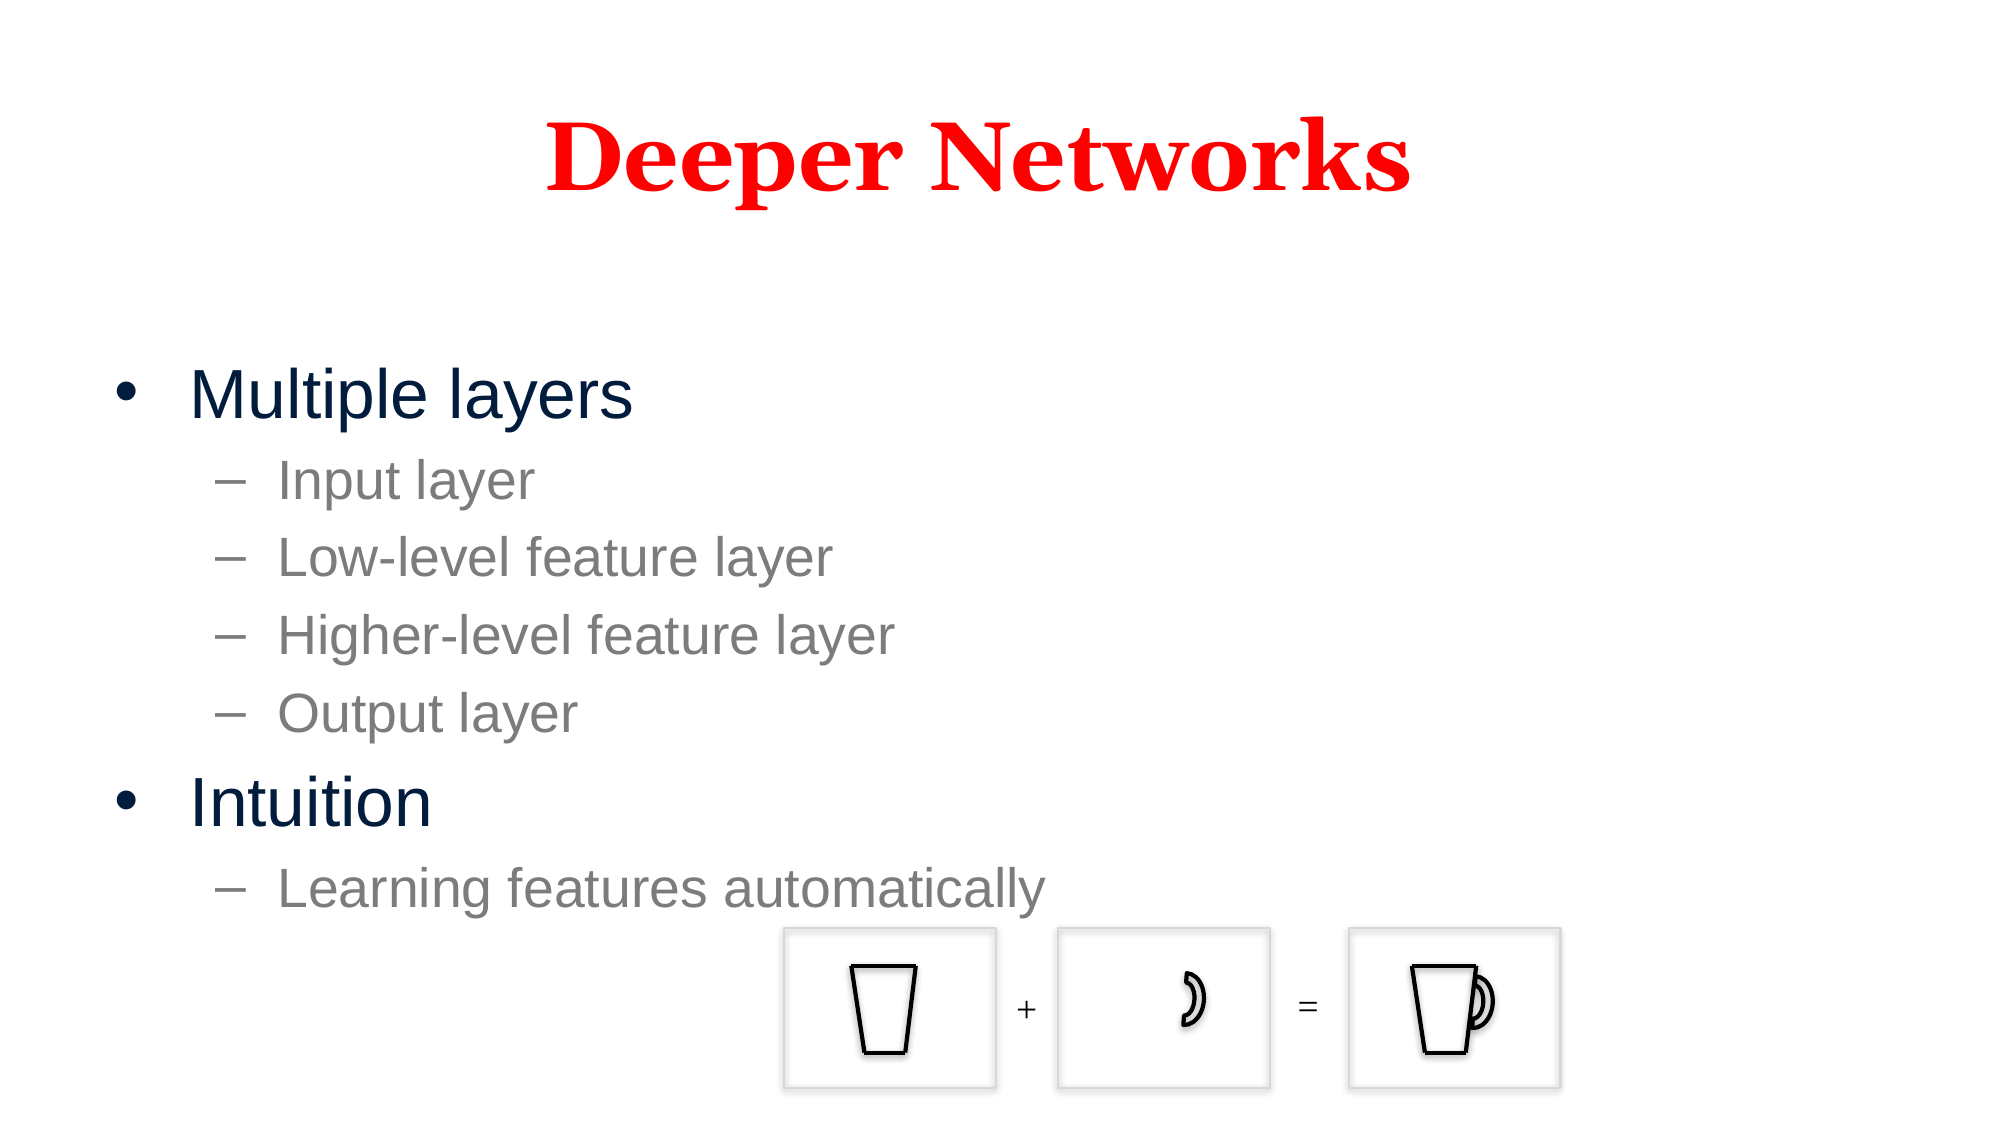

# Deeper Networks
Multiple layers
Input layer
Low-level feature layer
Higher-level feature layer
Output layer
Intuition
Learning features automatically

=
+